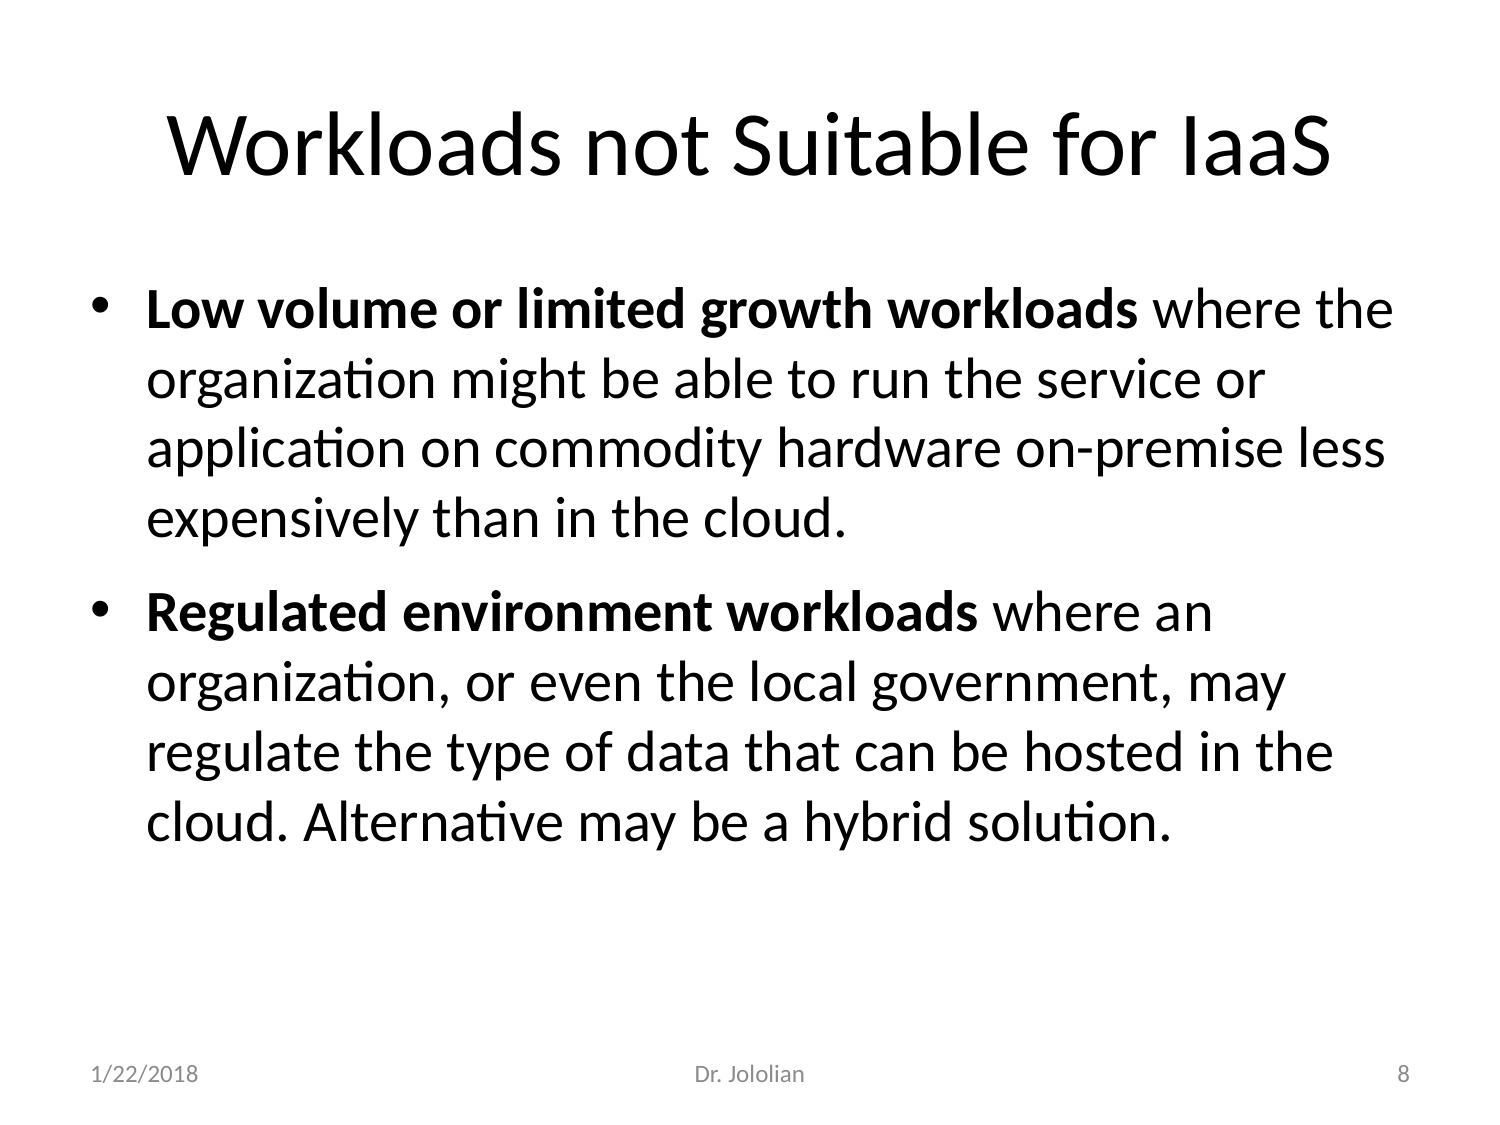

# Workloads not Suitable for IaaS
Low volume or limited growth workloads where the organization might be able to run the service or application on commodity hardware on-premise less expensively than in the cloud.
Regulated environment workloads where an organization, or even the local government, may regulate the type of data that can be hosted in the cloud. Alternative may be a hybrid solution.
1/22/2018
Dr. Jololian
8